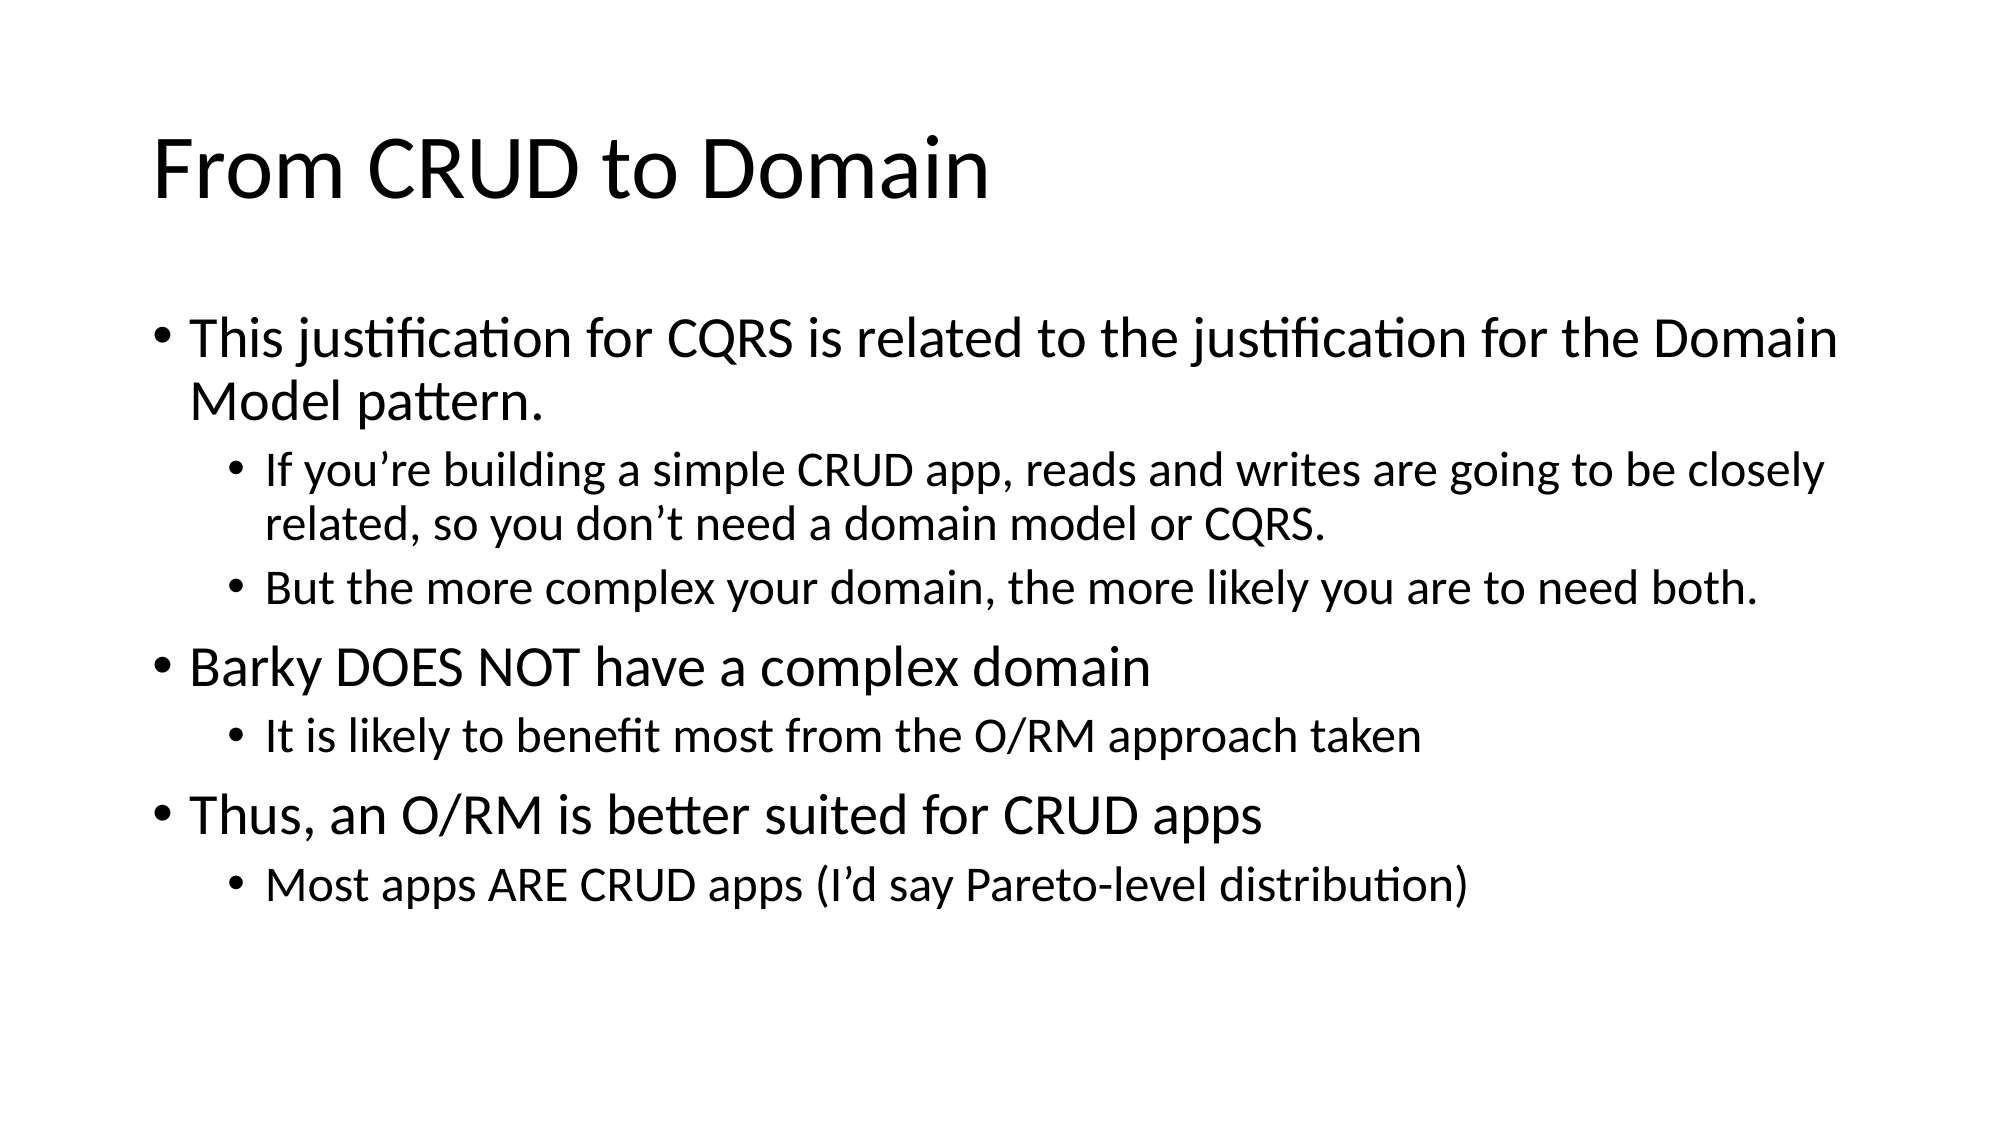

# From CRUD to Domain
This justification for CQRS is related to the justification for the Domain Model pattern.
If you’re building a simple CRUD app, reads and writes are going to be closely related, so you don’t need a domain model or CQRS.
But the more complex your domain, the more likely you are to need both.
Barky DOES NOT have a complex domain
It is likely to benefit most from the O/RM approach taken
Thus, an O/RM is better suited for CRUD apps
Most apps ARE CRUD apps (I’d say Pareto-level distribution)